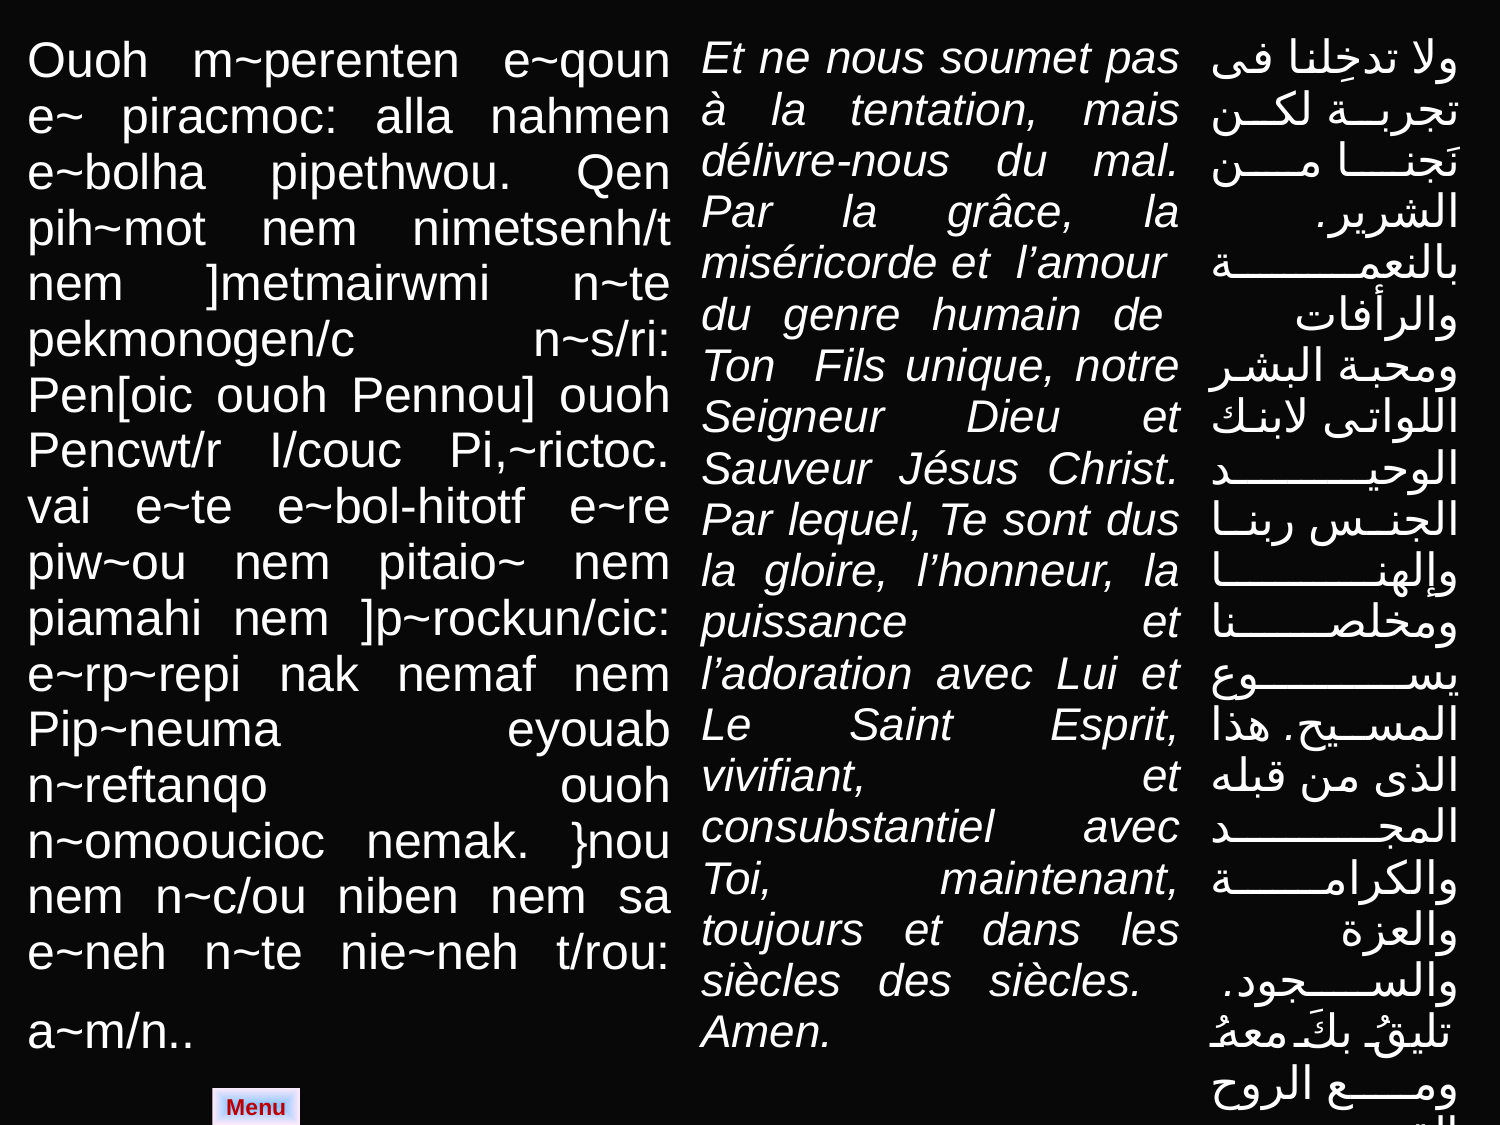

| Ouoh m~perenten e~qoun e~ piracmoc: alla nahmen e~bolha pipethwou. Qen pih~mot nem nimetsenh/t nem ]metmairwmi n~te pekmonogen/c n~s/ri: Pen[oic ouoh Pennou] ouoh Pencwt/r I/couc Pi,~rictoc. vai e~te e~bol-hitotf e~re piw~ou nem pitaio~ nem piamahi nem ]p~rockun/cic: e~rp~repi nak nemaf nem Pip~neuma eyouab n~reftanqo ouoh n~omooucioc nemak. }nou nem n~c/ou niben nem sa e~neh n~te nie~neh t/rou: a~m/n.. | Et ne nous soumet pas à la tentation, mais délivre-nous du mal. Par la grâce, la miséricorde et l’amour du genre humain de Ton Fils unique, notre Seigneur Dieu et Sauveur Jésus Christ. Par lequel, Te sont dus la gloire, l’honneur, la puissance et l’adoration avec Lui et Le Saint Esprit, vivifiant, et consubstantiel avec Toi, maintenant, toujours et dans les siècles des siècles. Amen. | ولا تدخِلنا فى تجربة لكن نَجنا من الشرير. بالنعمة والرأفات ومحبة البشر اللواتى لابنك الوحيد الجنس ربنا وإلهنا ومخلصنا يسوع المسيح. هذا الذى من قبله المجد والكرامة والعزة والسجود. تليقُ بكَ معهُ ومع الروح القدس المحيى المساوى لكَ الآن وكل أوان وإلى دهر الدهور. آمين. |
| --- | --- | --- |
Menu